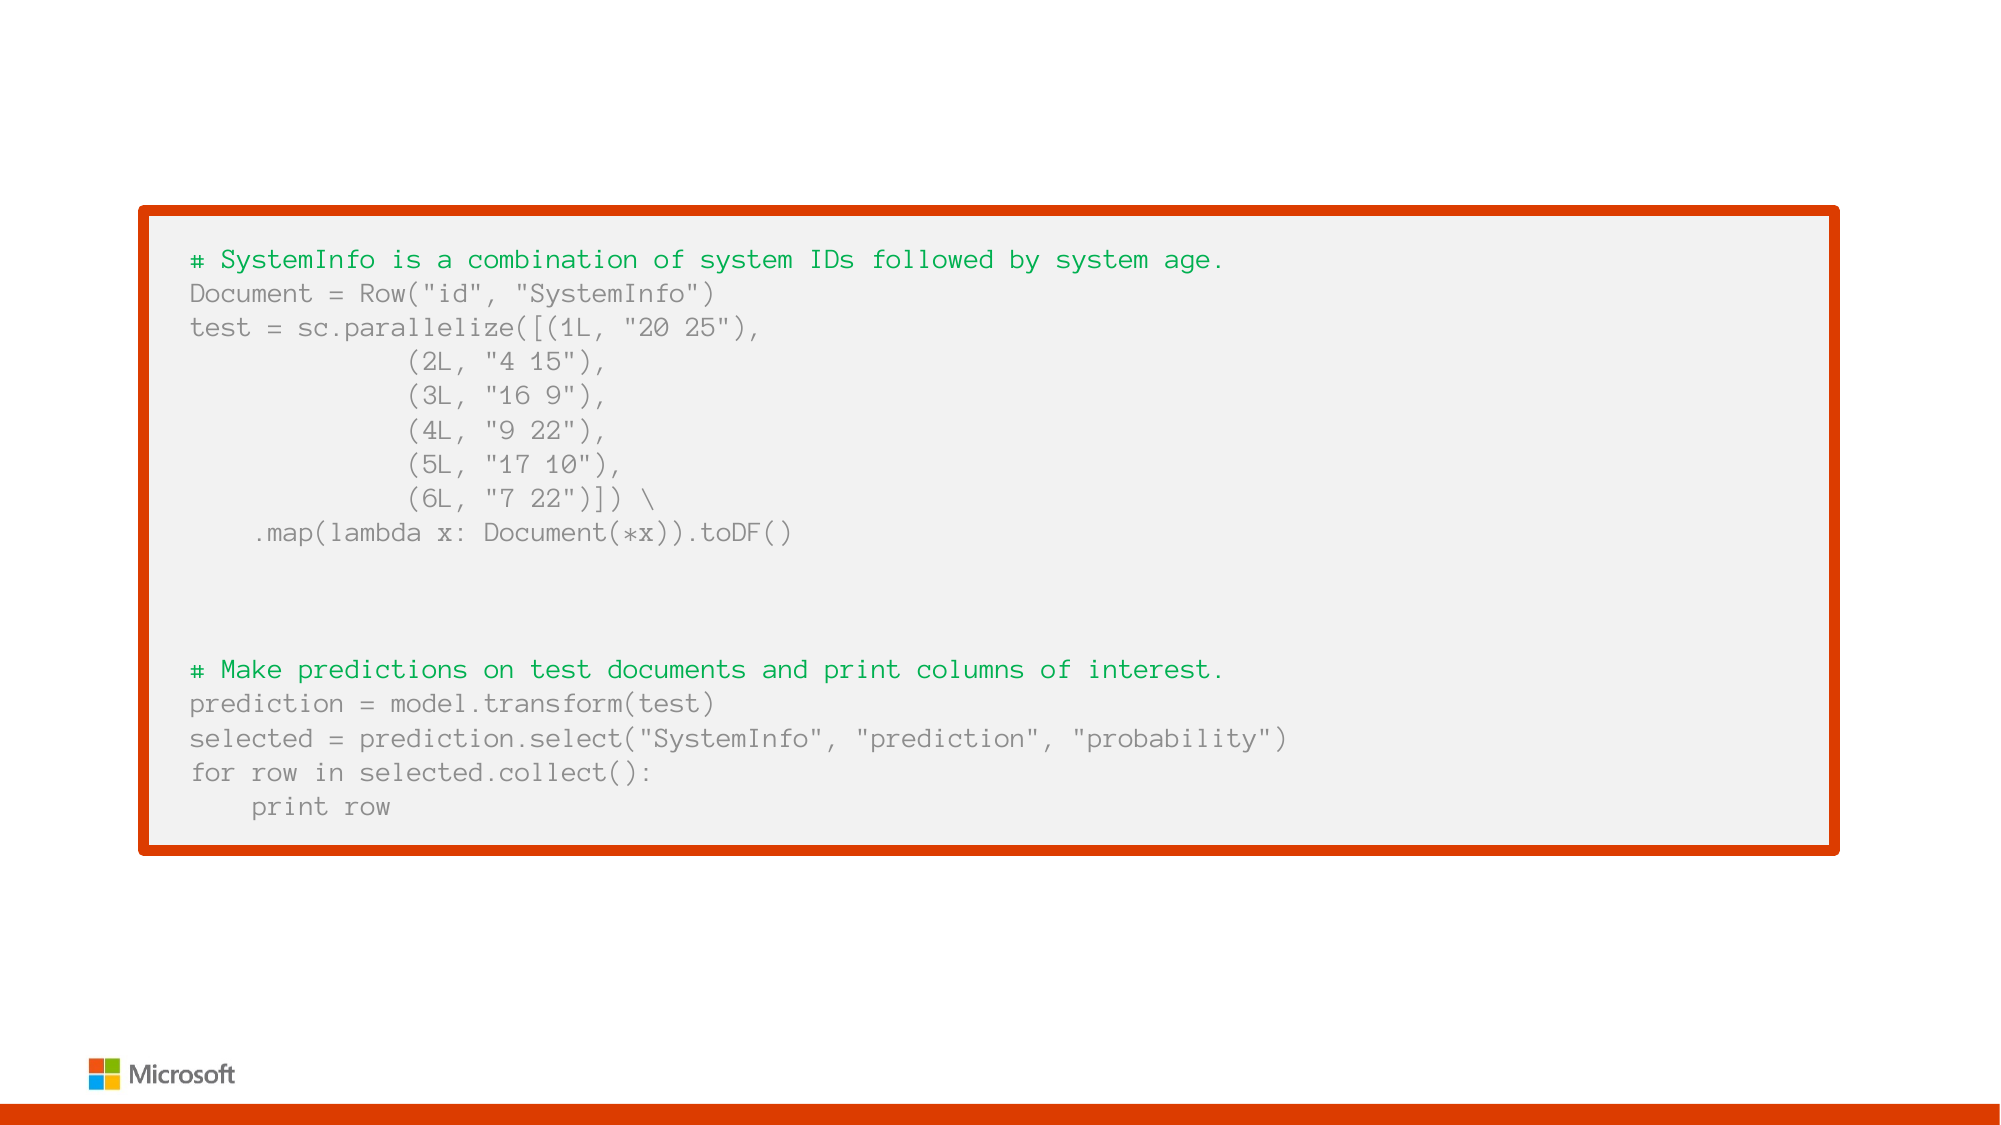

# SystemInfo is a combination of system IDs followed by system age.
Document = Row("id", "SystemInfo")
test = sc.parallelize([(1L, "20 25"),
              (2L, "4 15"),
              (3L, "16 9"),
              (4L, "9 22"),
              (5L, "17 10"),
              (6L, "7 22")]) \
    .map(lambda x: Document(*x)).toDF()

# Make predictions on test documents and print columns of interest.
prediction = model.transform(test)
selected = prediction.select("SystemInfo", "prediction", "probability")
for row in selected.collect():
    print row